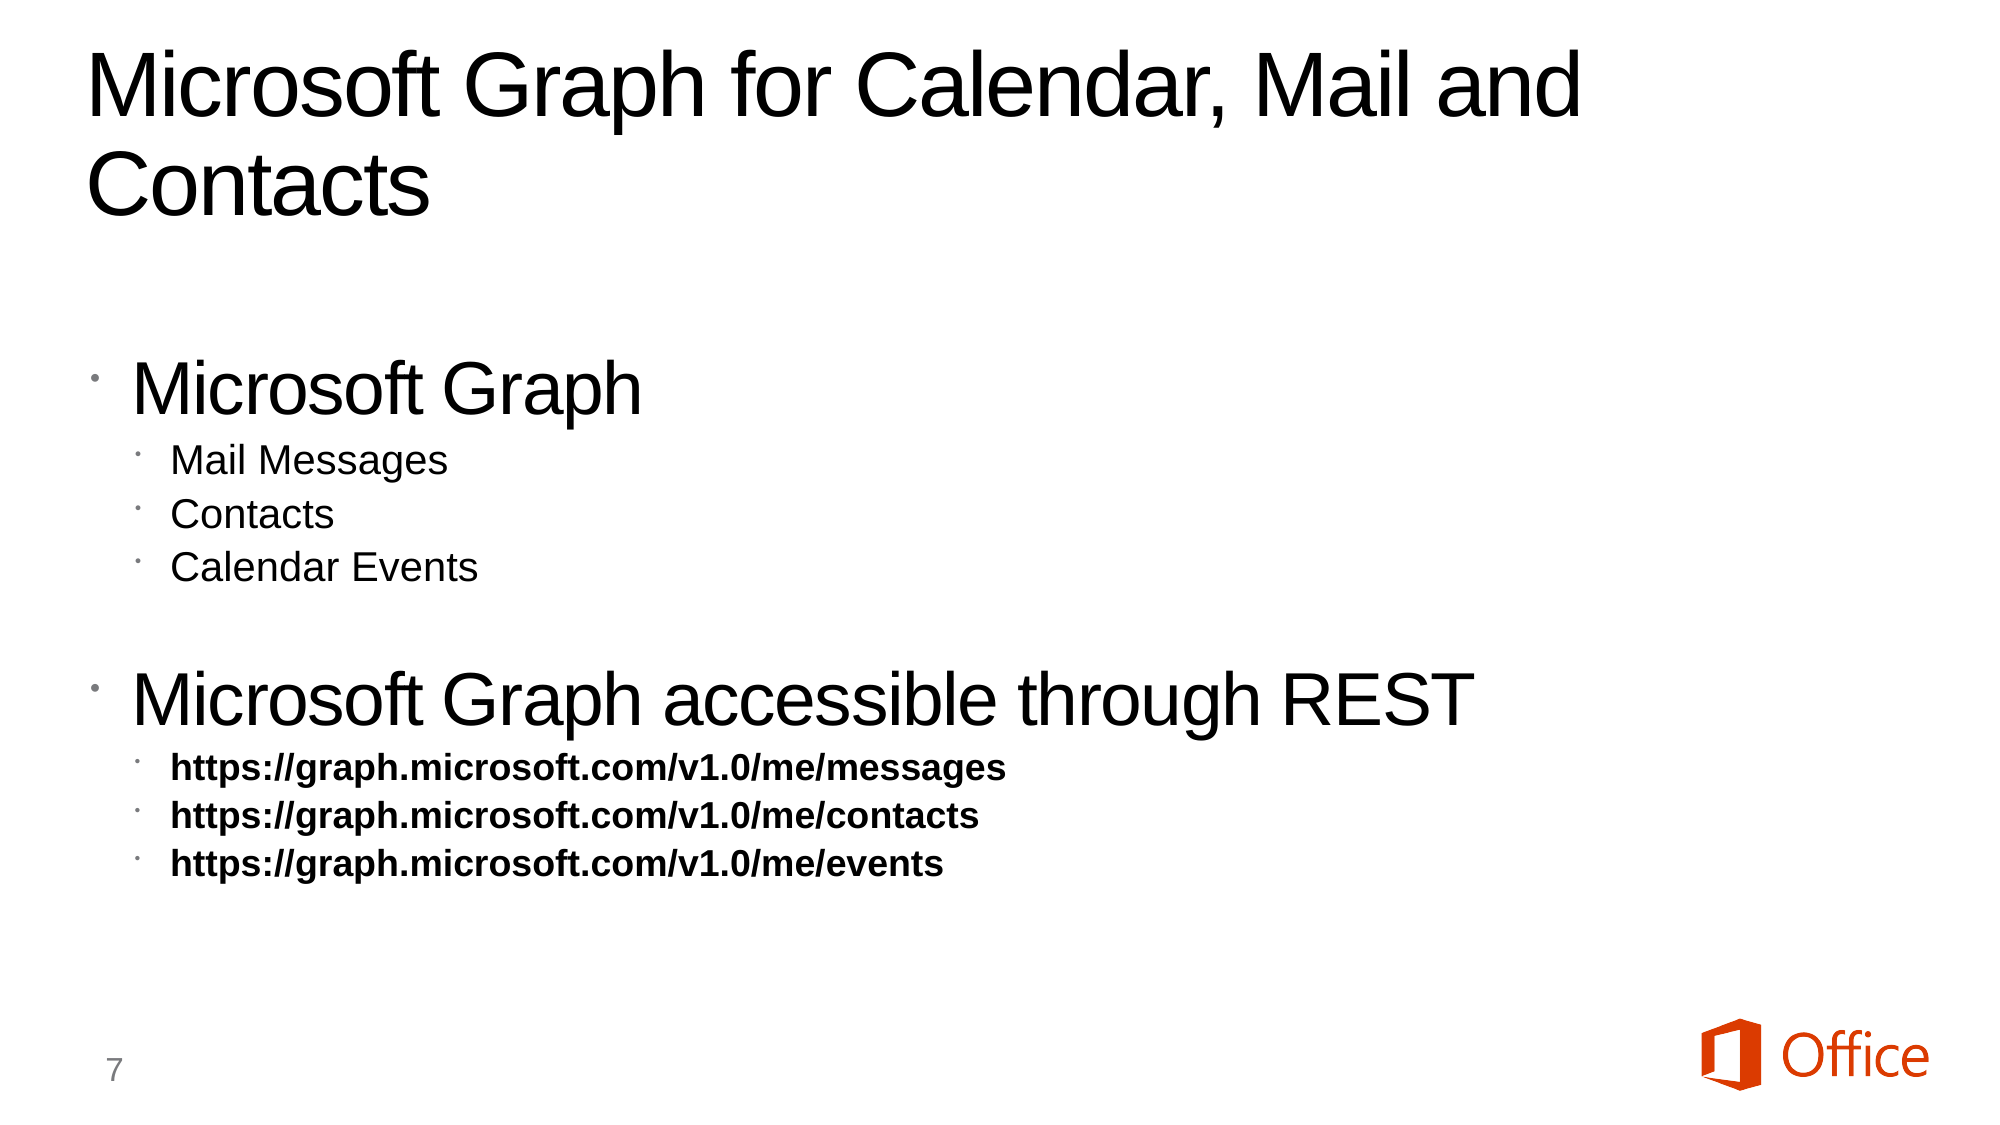

# Microsoft Graph for Calendar, Mail and Contacts
Microsoft Graph
Mail Messages
Contacts
Calendar Events
Microsoft Graph accessible through REST
https://graph.microsoft.com/v1.0/me/messages
https://graph.microsoft.com/v1.0/me/contacts
https://graph.microsoft.com/v1.0/me/events
7